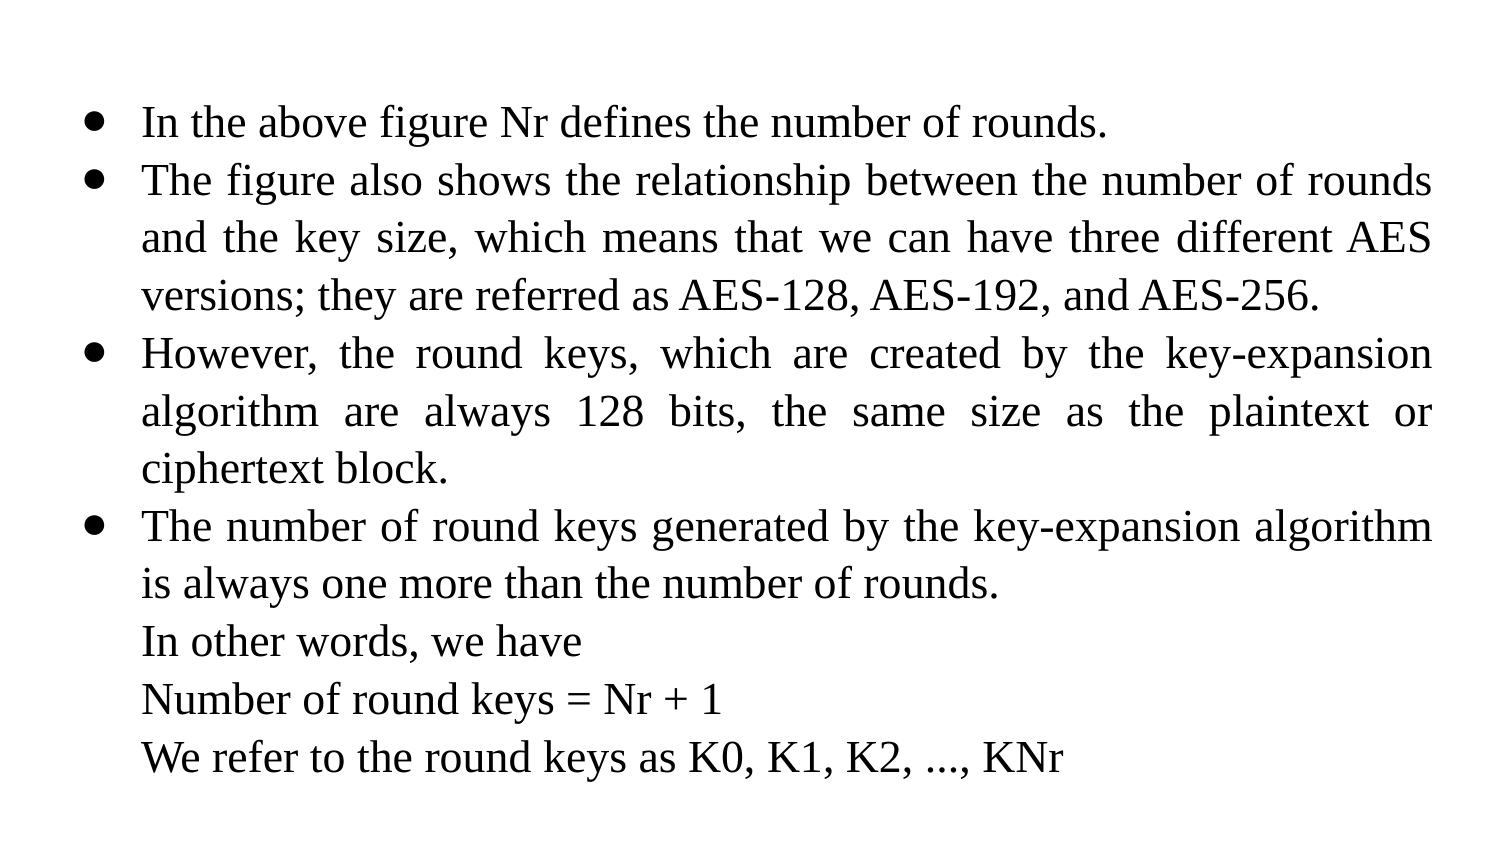

In the above figure Nr defines the number of rounds.
The figure also shows the relationship between the number of rounds and the key size, which means that we can have three different AES versions; they are referred as AES-128, AES-192, and AES-256.
However, the round keys, which are created by the key-expansion algorithm are always 128 bits, the same size as the plaintext or ciphertext block.
The number of round keys generated by the key-expansion algorithm is always one more than the number of rounds.
In other words, we have
Number of round keys = Nr + 1
We refer to the round keys as K0, K1, K2, ..., KNr